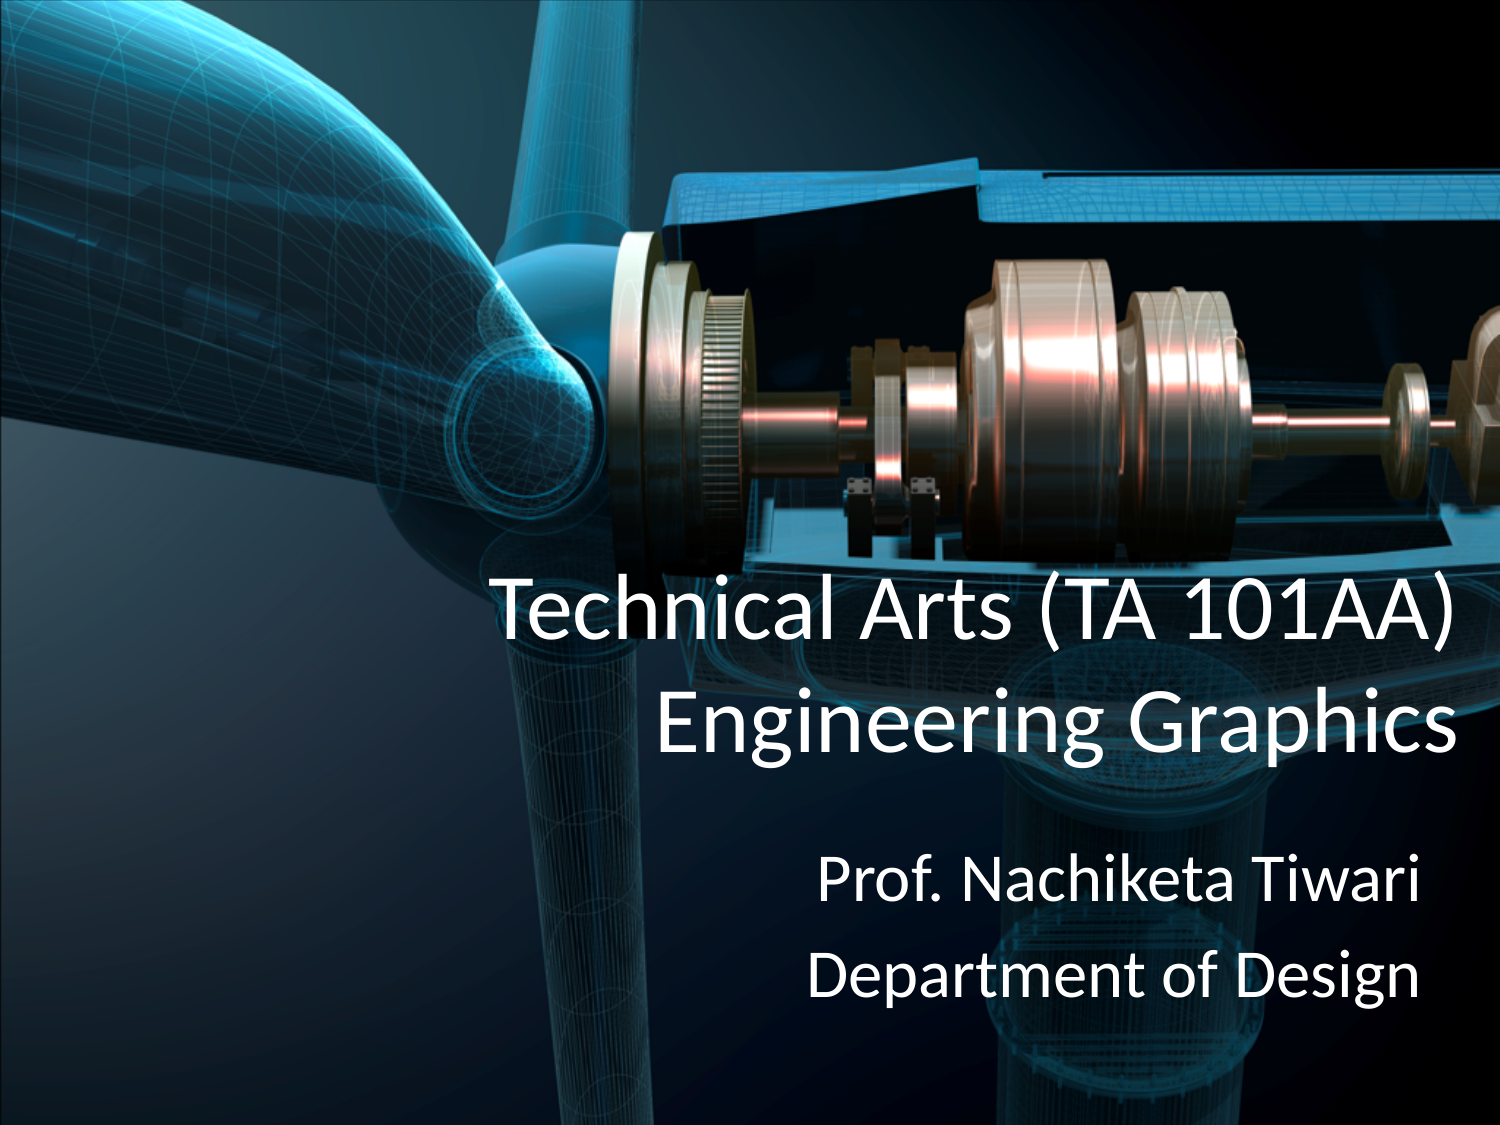

# Technical Arts (TA 101AA) Engineering Graphics
Prof. Nachiketa Tiwari
Department of Design